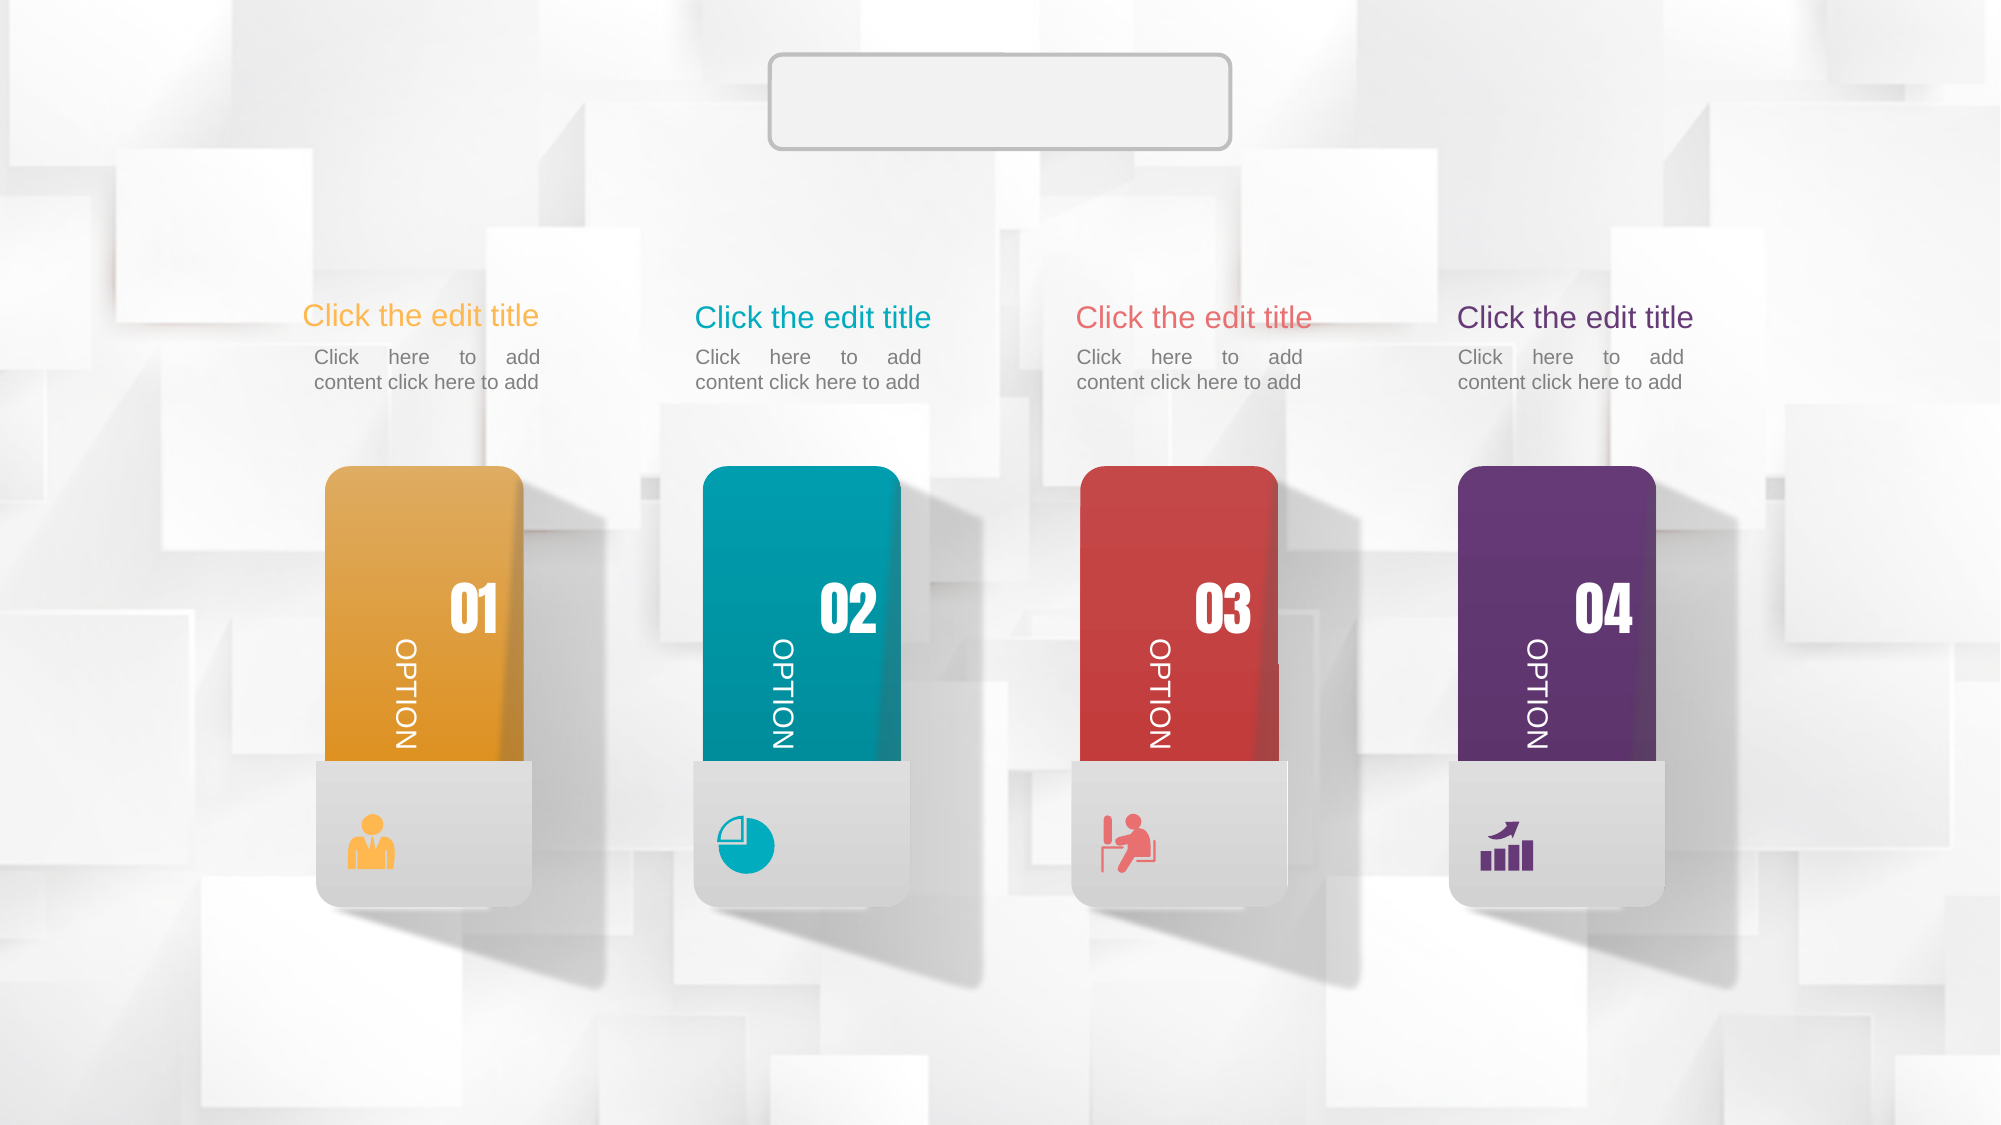

Click the edit title
Click here to add content click here to add
Click the edit title
Click here to add content click here to add
Click the edit title
Click here to add content click here to add
Click the edit title
Click here to add content click here to add

01
OPTION
02
OPTION
03
OPTION
04
OPTION